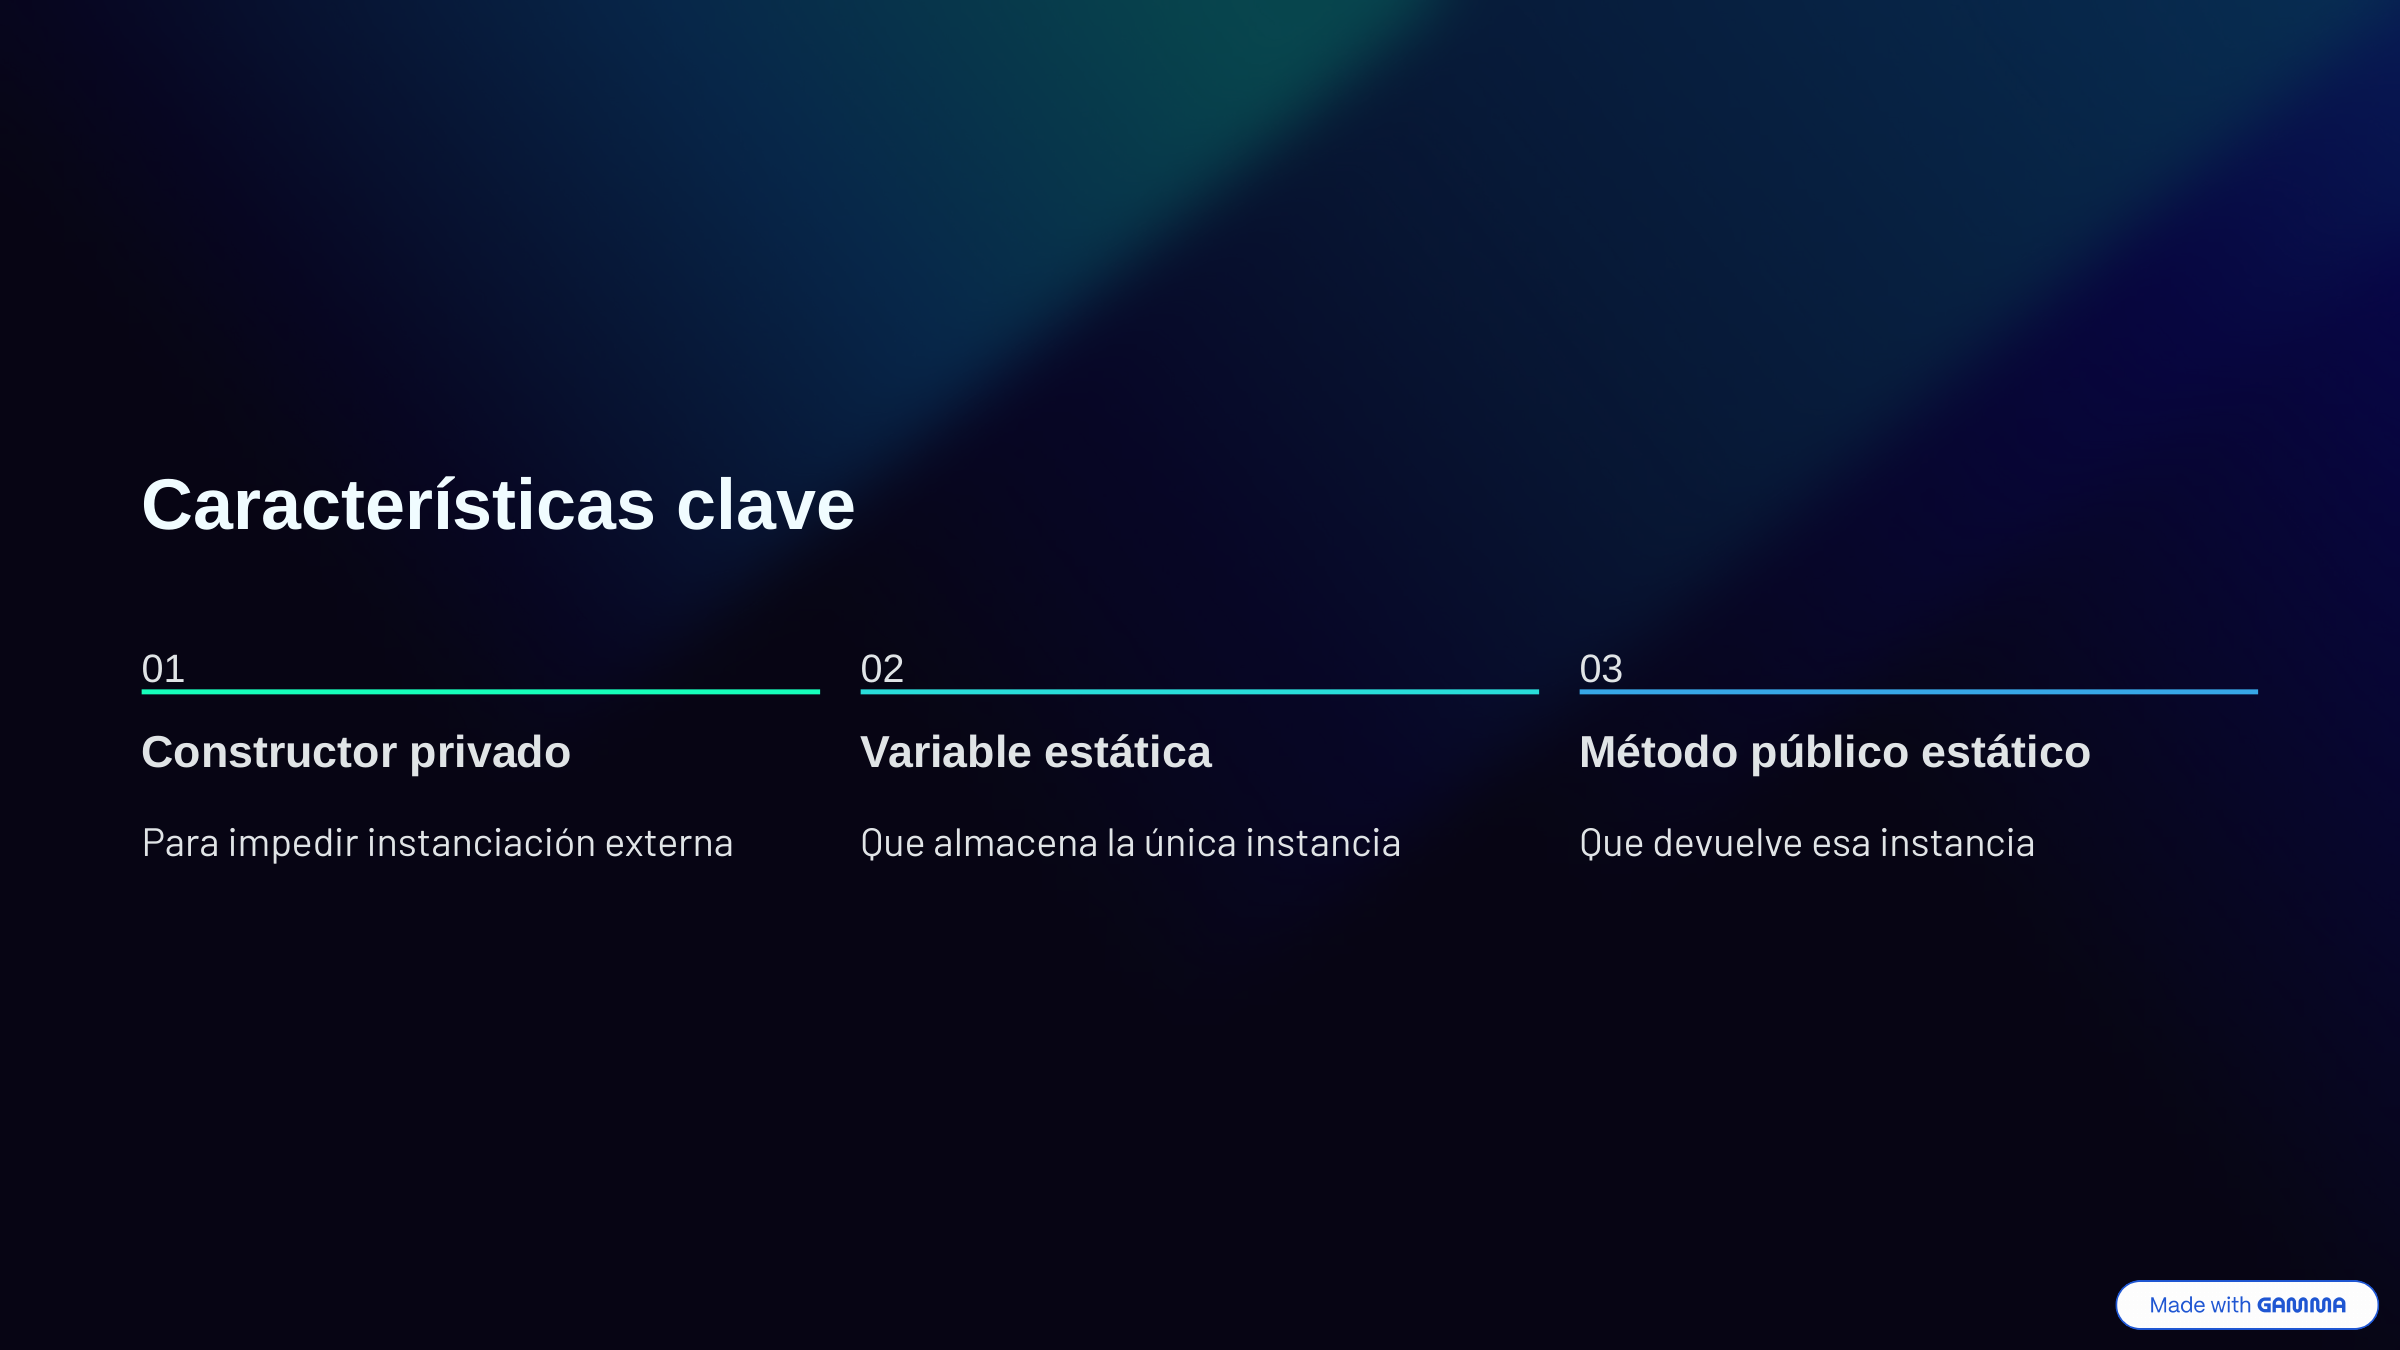

Características clave
01
02
03

Constructor privado
Variable estática
Método público estático
Para impedir instanciación externa
Que almacena la única instancia
Que devuelve esa instancia